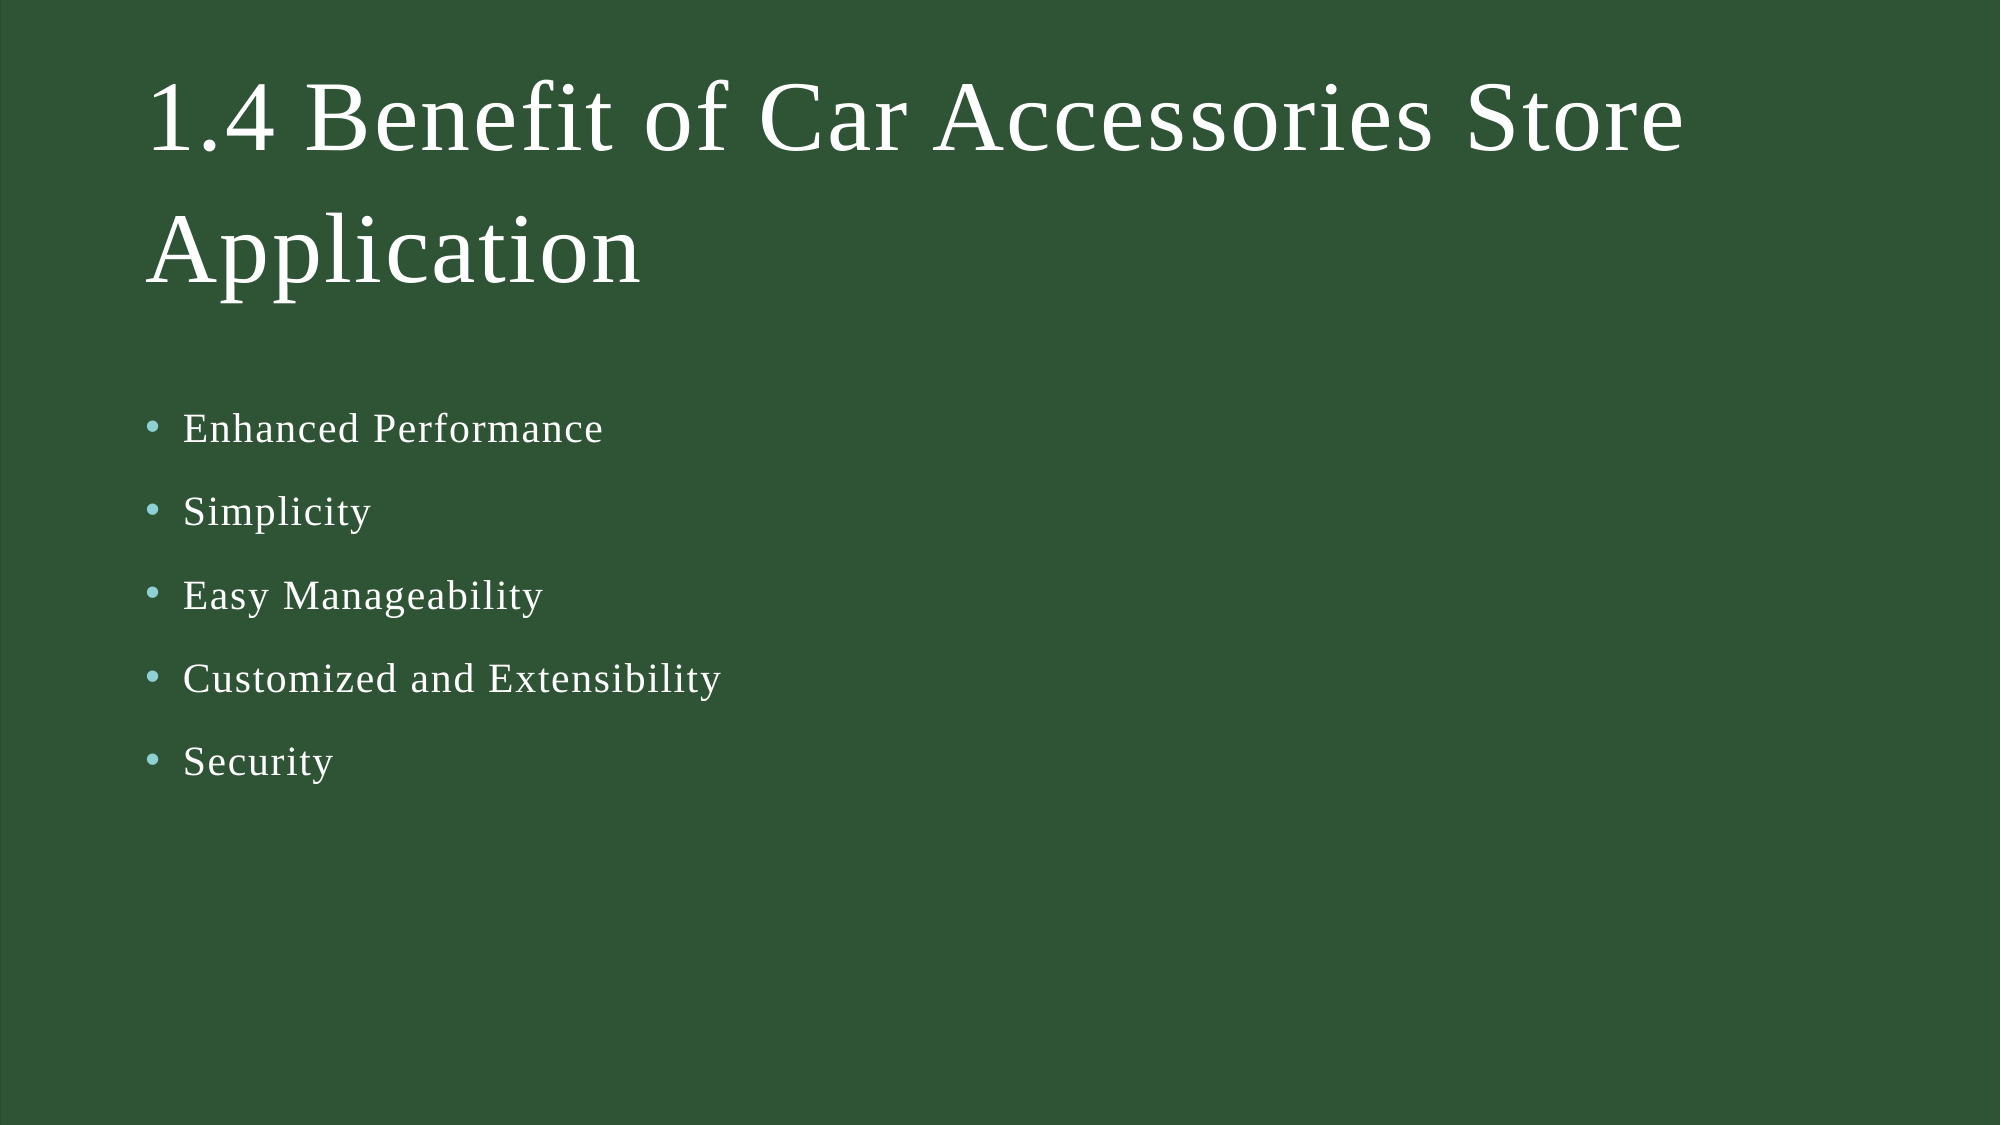

# 1.4 Benefit of Car Accessories Store Application

Enhanced Performance
Simplicity
Easy Manageability
Customized and Extensibility
Security